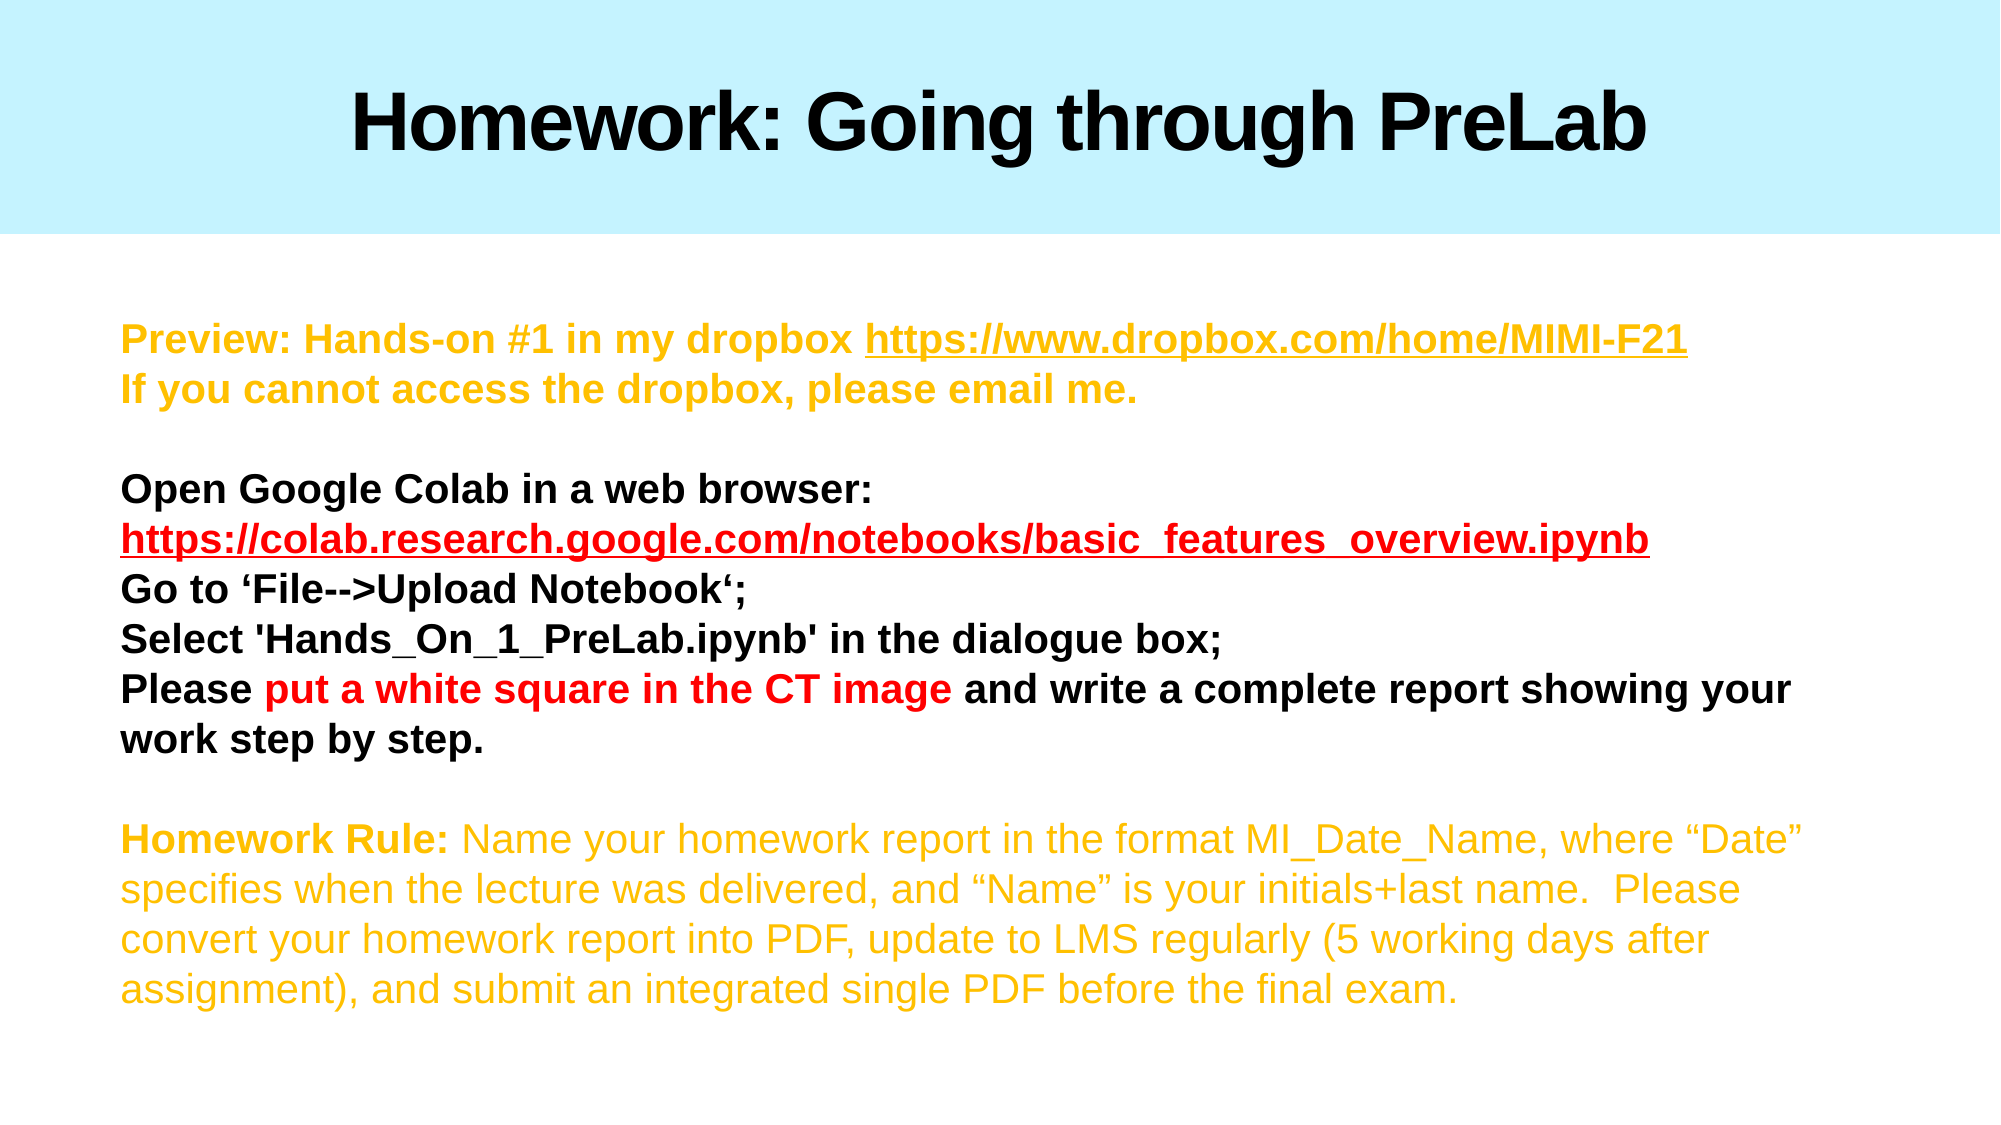

# Homework: Going through PreLab
Preview: Hands-on #1 in my dropbox https://www.dropbox.com/home/MIMI-F21
If you cannot access the dropbox, please email me.

Open Google Colab in a web browser:
https://colab.research.google.com/notebooks/basic_features_overview.ipynb
Go to ‘File-->Upload Notebook‘;
Select 'Hands_On_1_PreLab.ipynb' in the dialogue box;
Please put a white square in the CT image and write a complete report showing your work step by step.

Homework Rule: Name your homework report in the format MI_Date_Name, where “Date” specifies when the lecture was delivered, and “Name” is your initials+last name.  Please convert your homework report into PDF, update to LMS regularly (5 working days after assignment), and submit an integrated single PDF before the final exam.